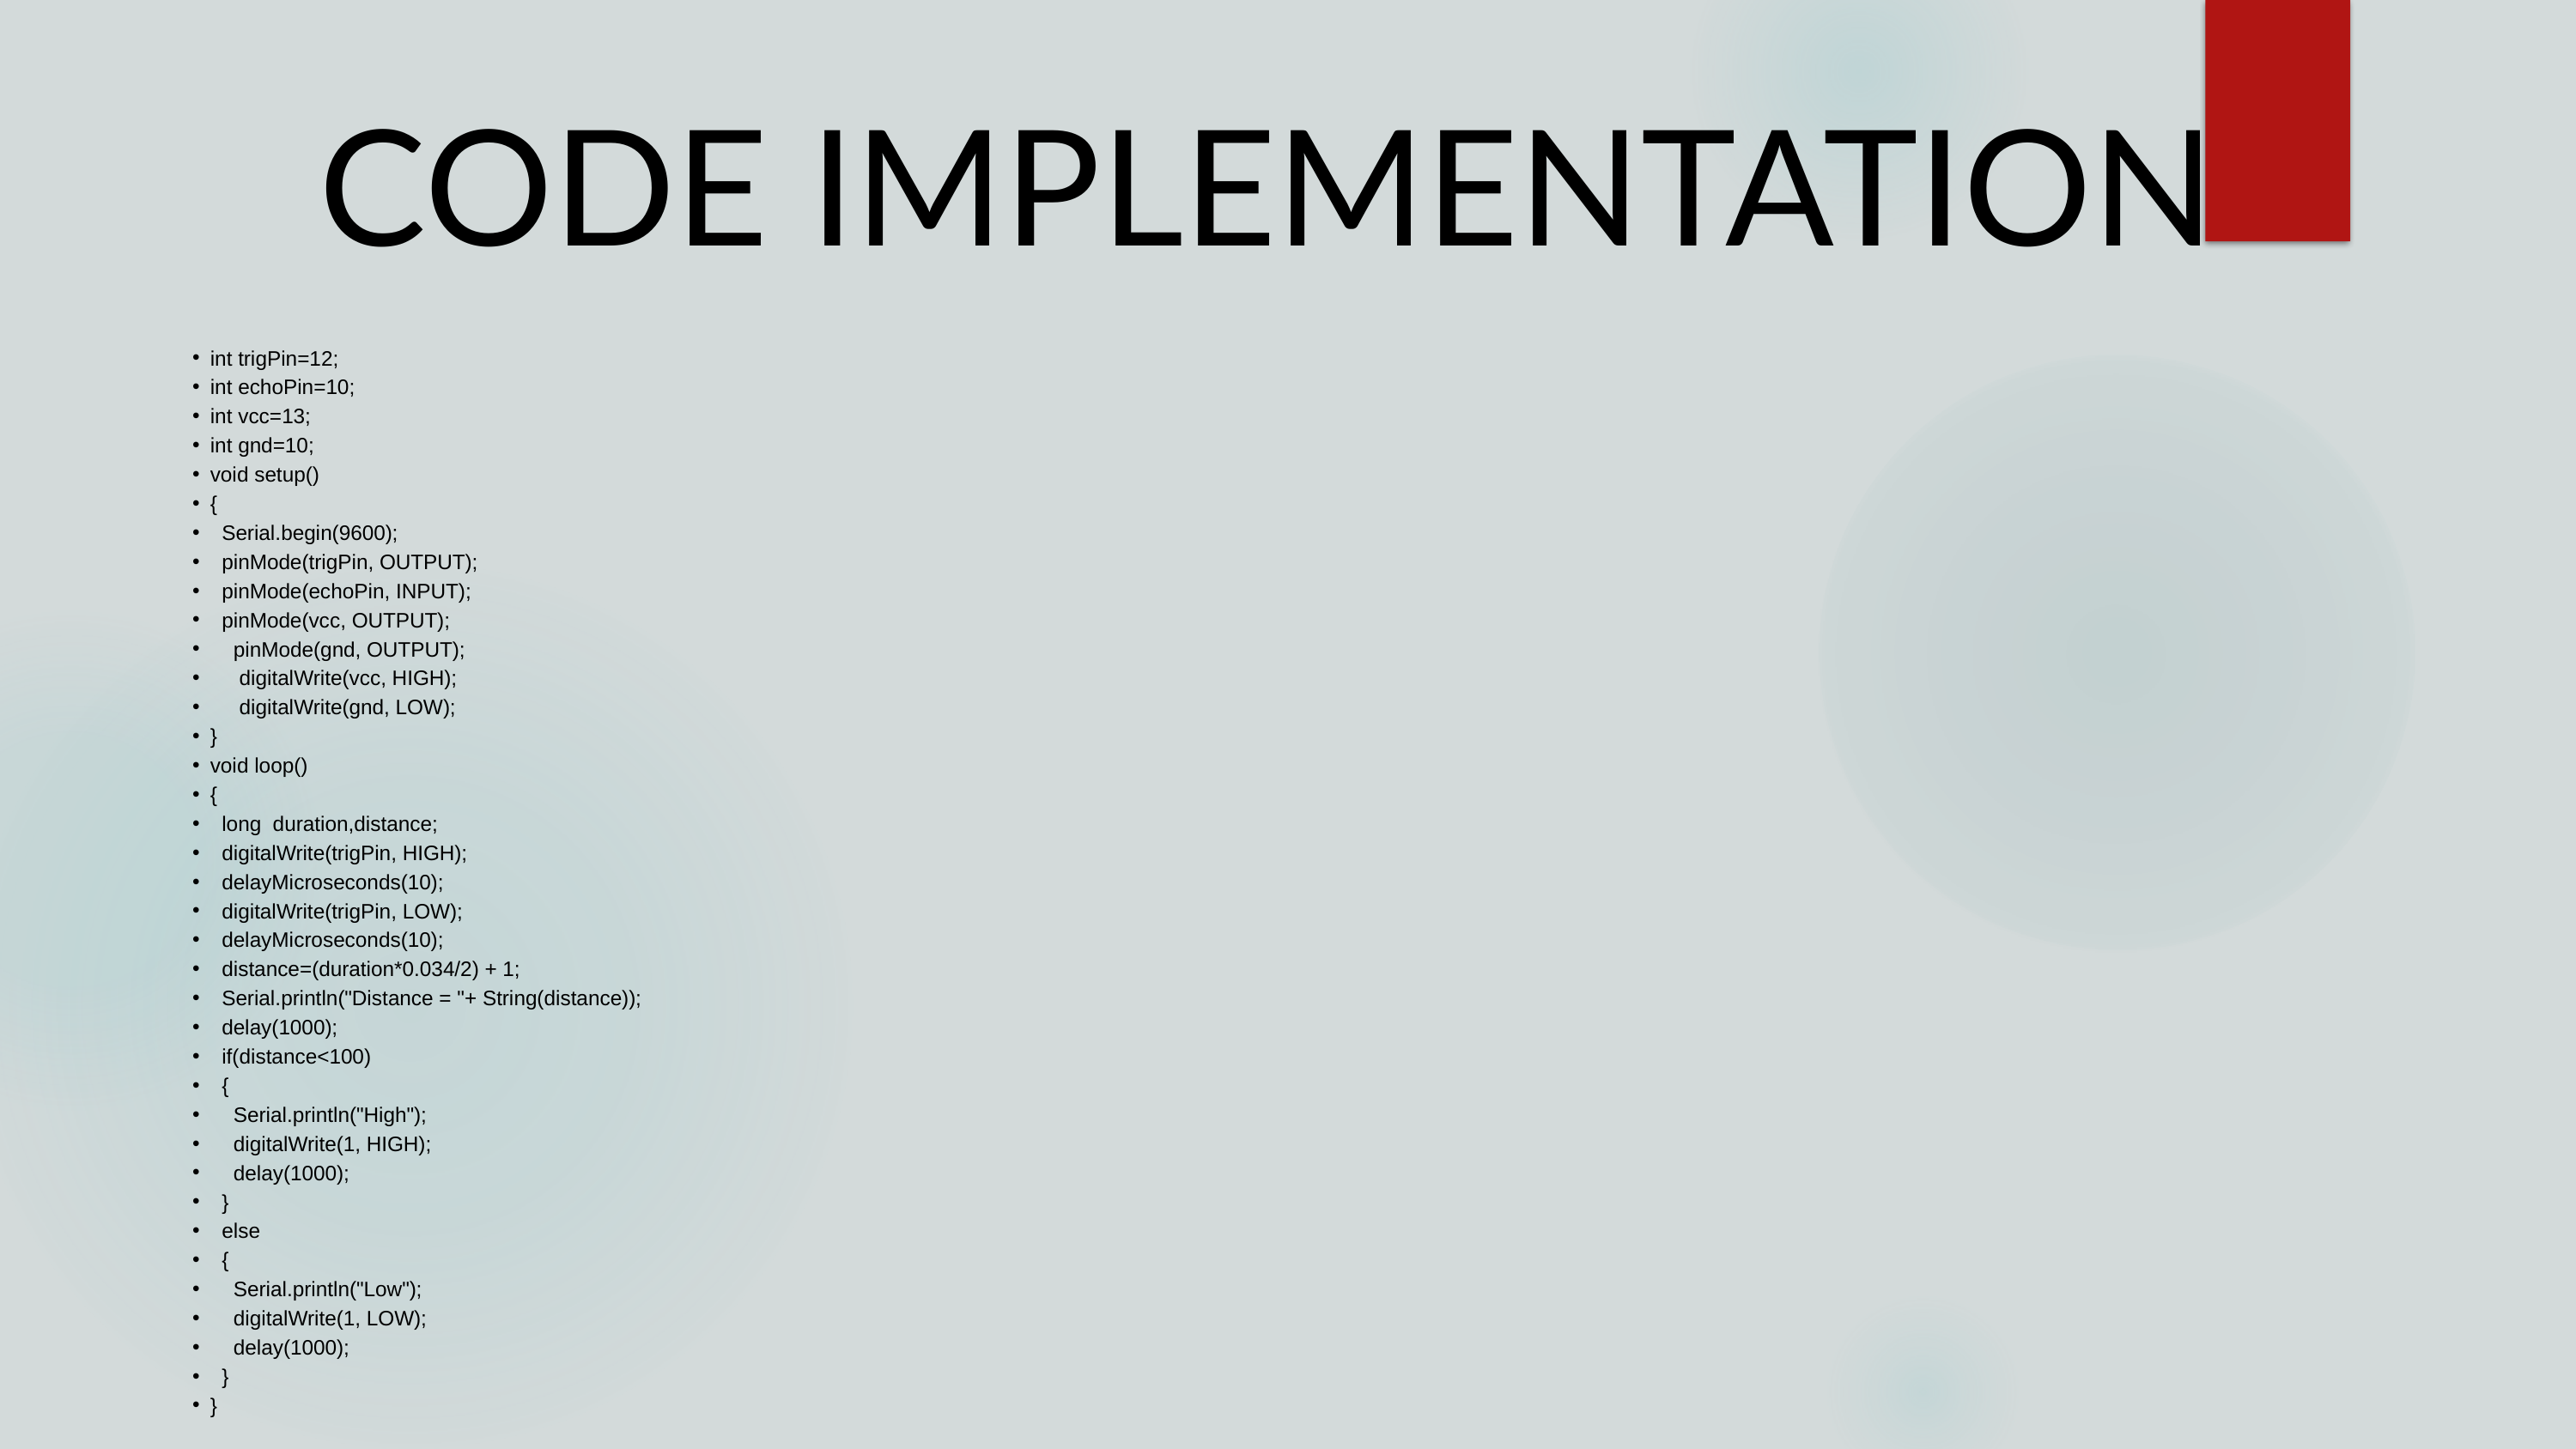

CODE IMPLEMENTATION
int trigPin=12;
int echoPin=10;
int vcc=13;
int gnd=10;
void setup()
{
  Serial.begin(9600);
  pinMode(trigPin, OUTPUT);
  pinMode(echoPin, INPUT);
  pinMode(vcc, OUTPUT);
    pinMode(gnd, OUTPUT);
     digitalWrite(vcc, HIGH);
     digitalWrite(gnd, LOW);
}
void loop()
{
  long  duration,distance;
  digitalWrite(trigPin, HIGH);
  delayMicroseconds(10);
  digitalWrite(trigPin, LOW);
  delayMicroseconds(10);
  distance=(duration*0.034/2) + 1;
  Serial.println("Distance = "+ String(distance));
  delay(1000);
  if(distance<100)
  {
    Serial.println("High");
    digitalWrite(1, HIGH);
    delay(1000);
  }
  else
  {
    Serial.println("Low");
    digitalWrite(1, LOW);
    delay(1000);
  }
}